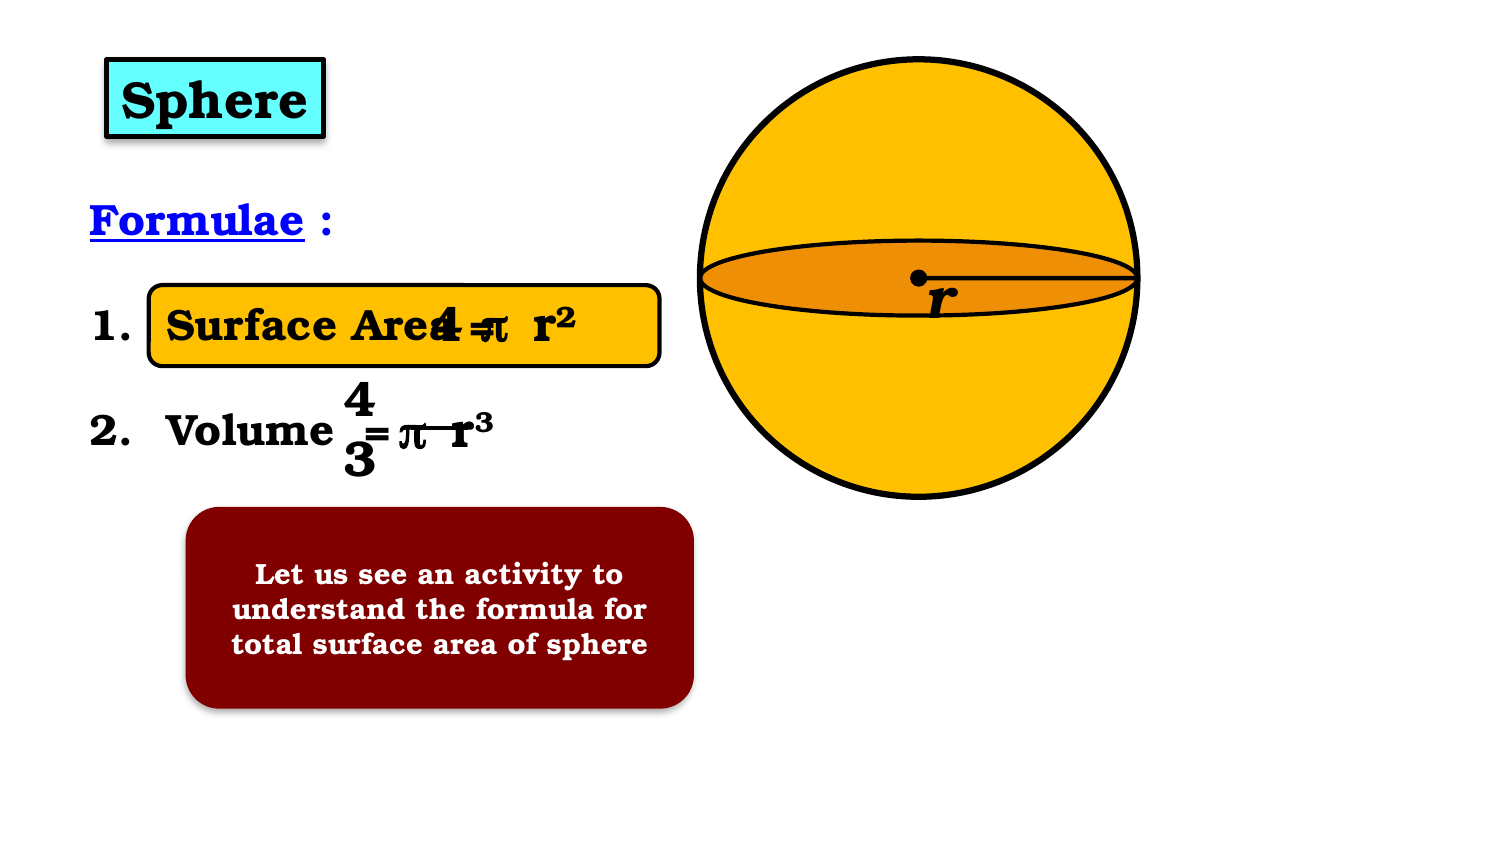

Sphere

Formulae :

1.	Surface Area =

2.	Volume  =

r

4 π r²

4
3
π r3
Let us see an activity to understand the formula for total surface area of sphere